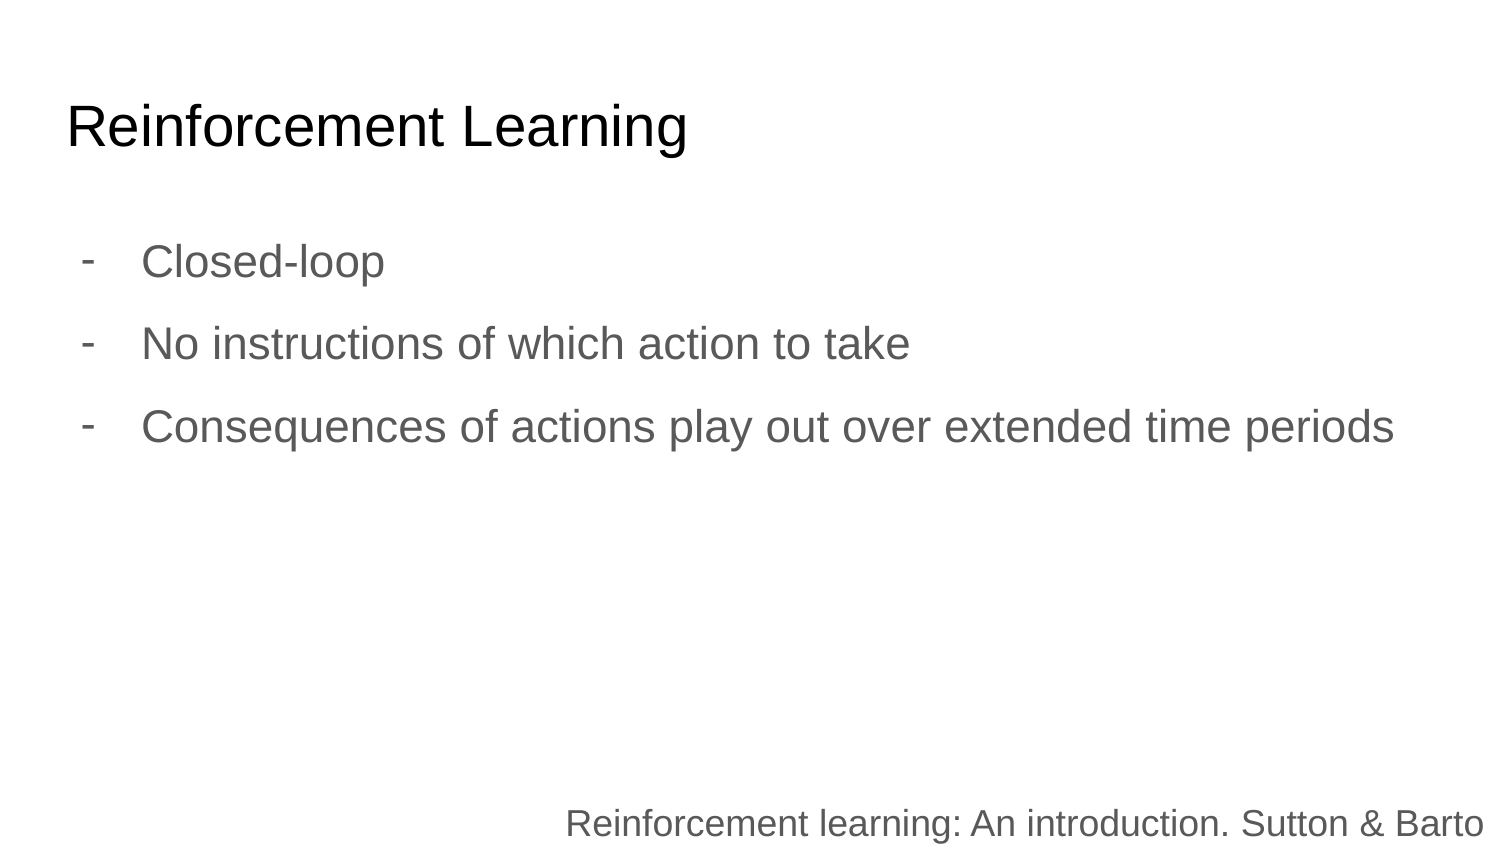

# Reinforcement Learning
Closed-loop
No instructions of which action to take
Consequences of actions play out over extended time periods

Reinforcement learning: An introduction. Sutton & Barto